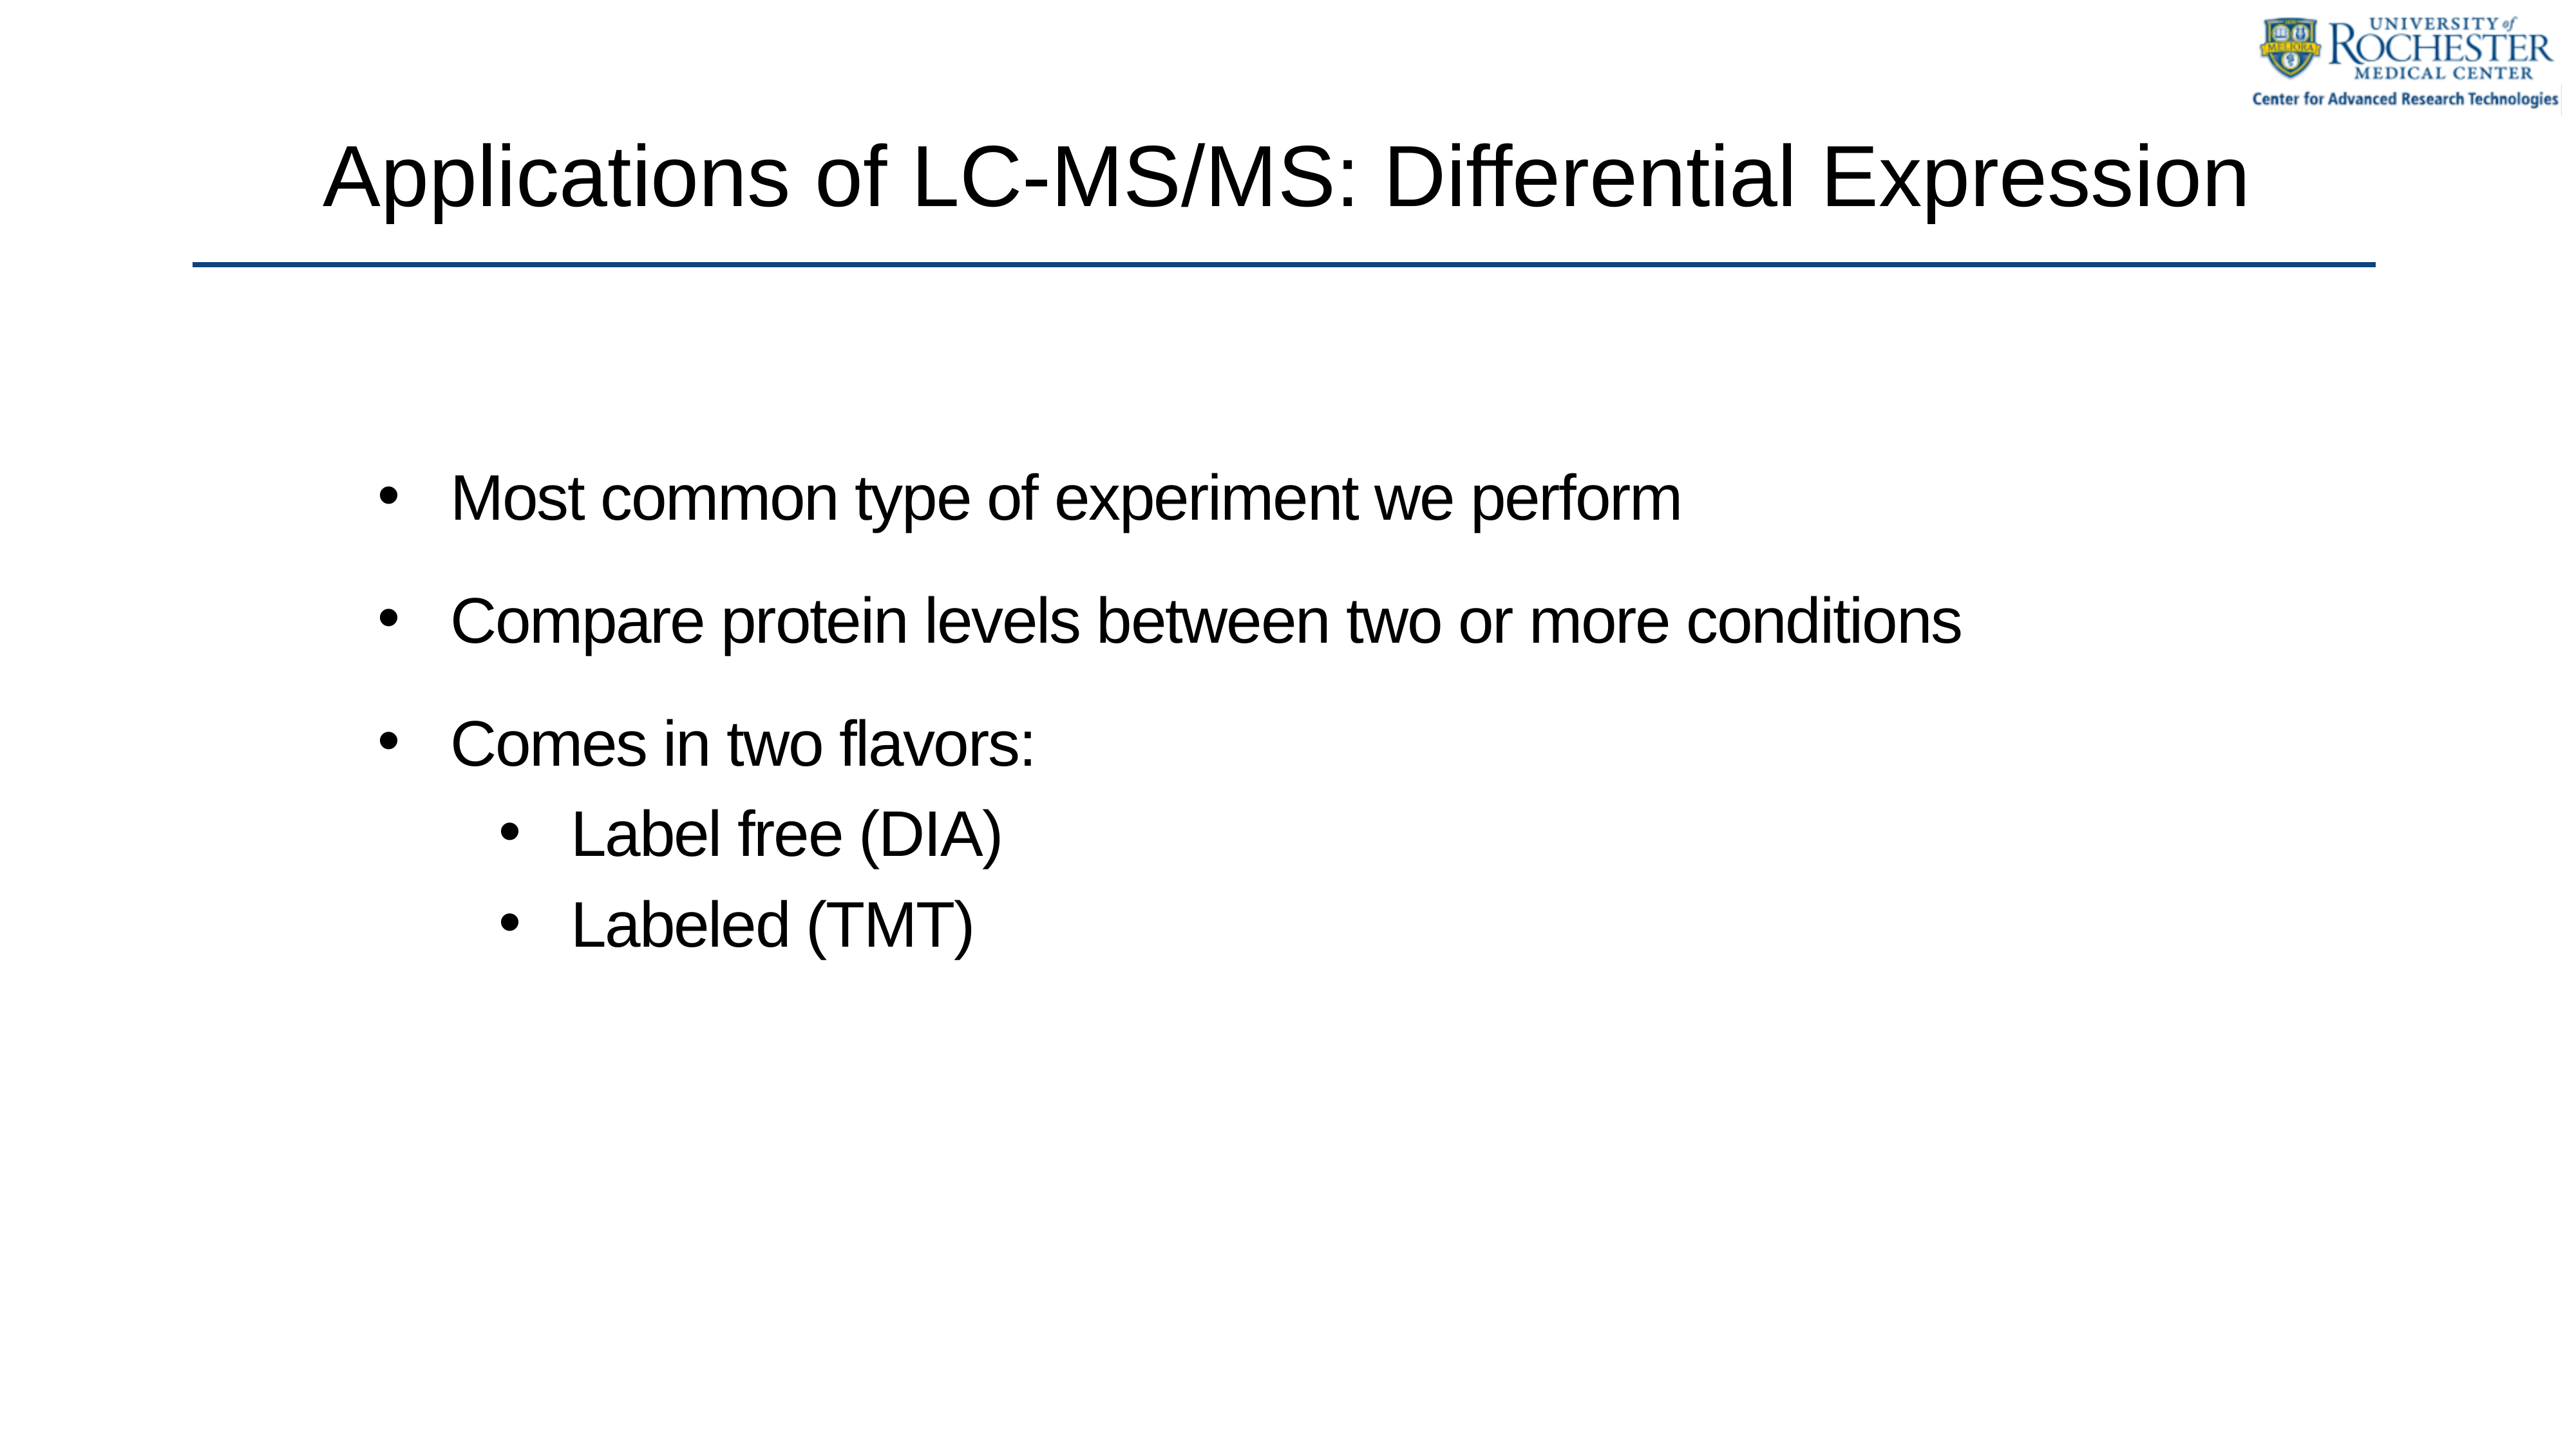

# Applications of LC-MS/MS: Differential Expression
Most common type of experiment we perform
Compare protein levels between two or more conditions
Comes in two flavors:
Label free (DIA)
Labeled (TMT)